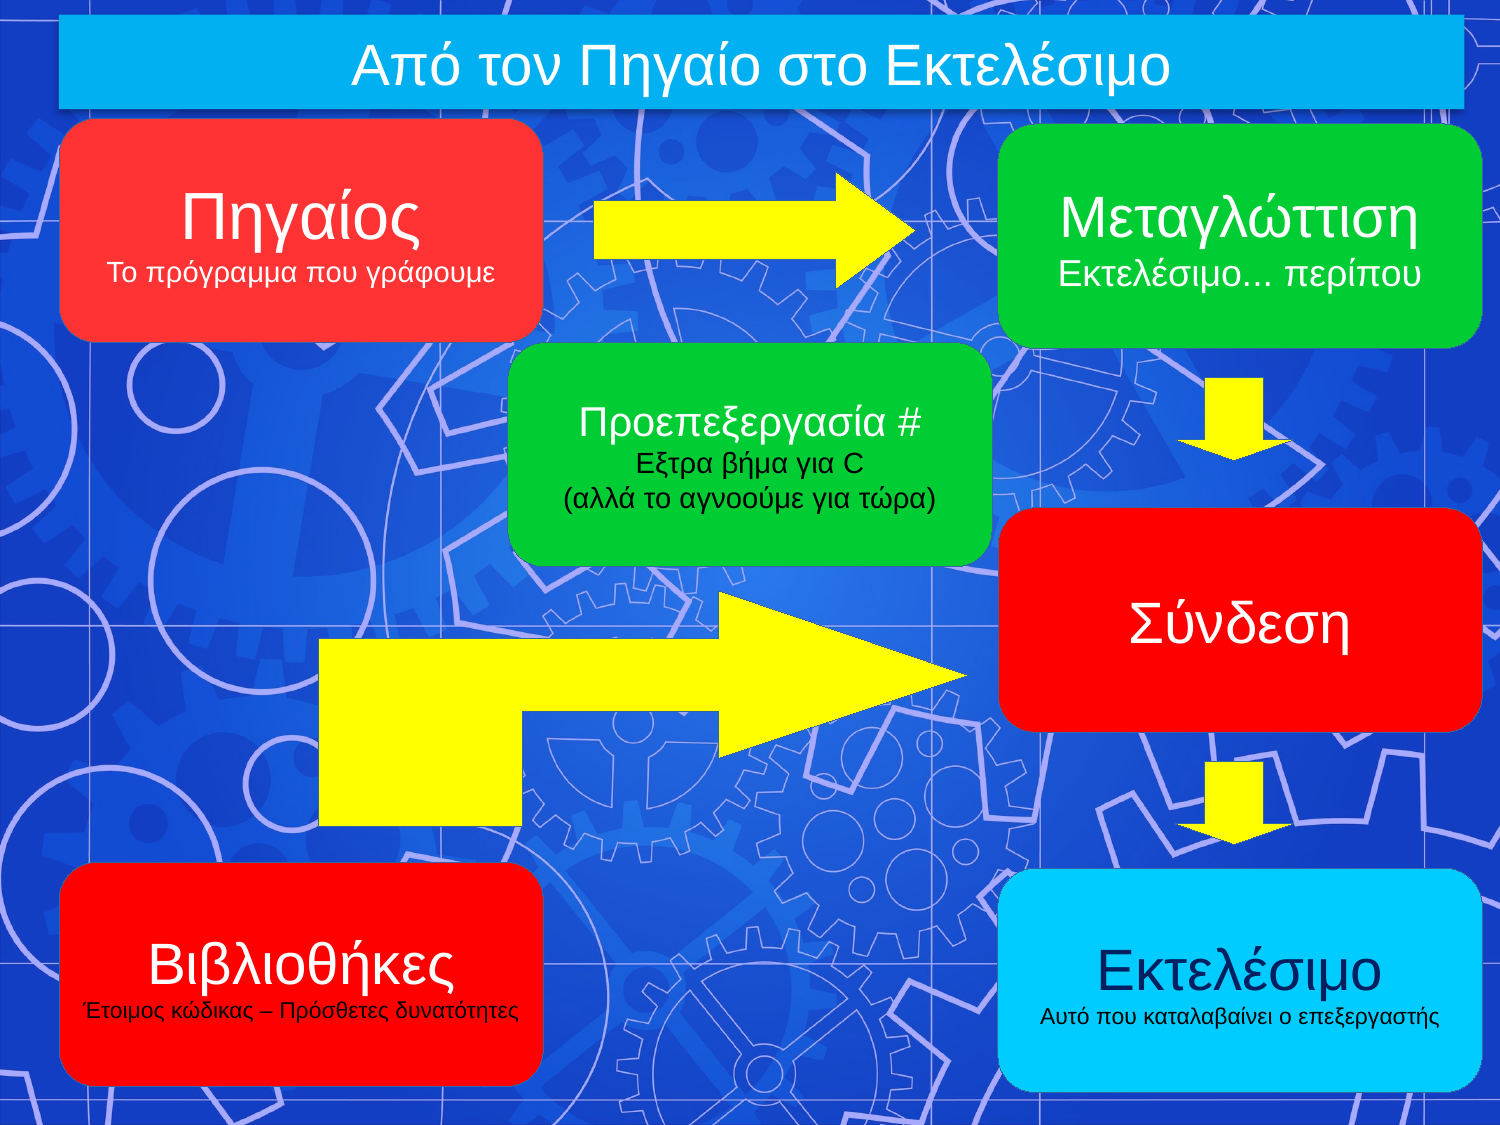

Από τον Πηγαίο στο Εκτελέσιμο

Πηγαίος
Το πρόγραμμα που γράφουμε
Μεταγλώττιση
Εκτελέσιμο... περίπου
Προεπεξεργασία #
Εξτρα βήμα για C
(αλλά το αγνοούμε για τώρα)

Σύνδεση

Βιβλιοθήκες
Έτοιμος κώδικας – Πρόσθετες δυνατότητες

Εκτελέσιμο
Αυτό που καταλαβαίνει ο επεξεργαστής